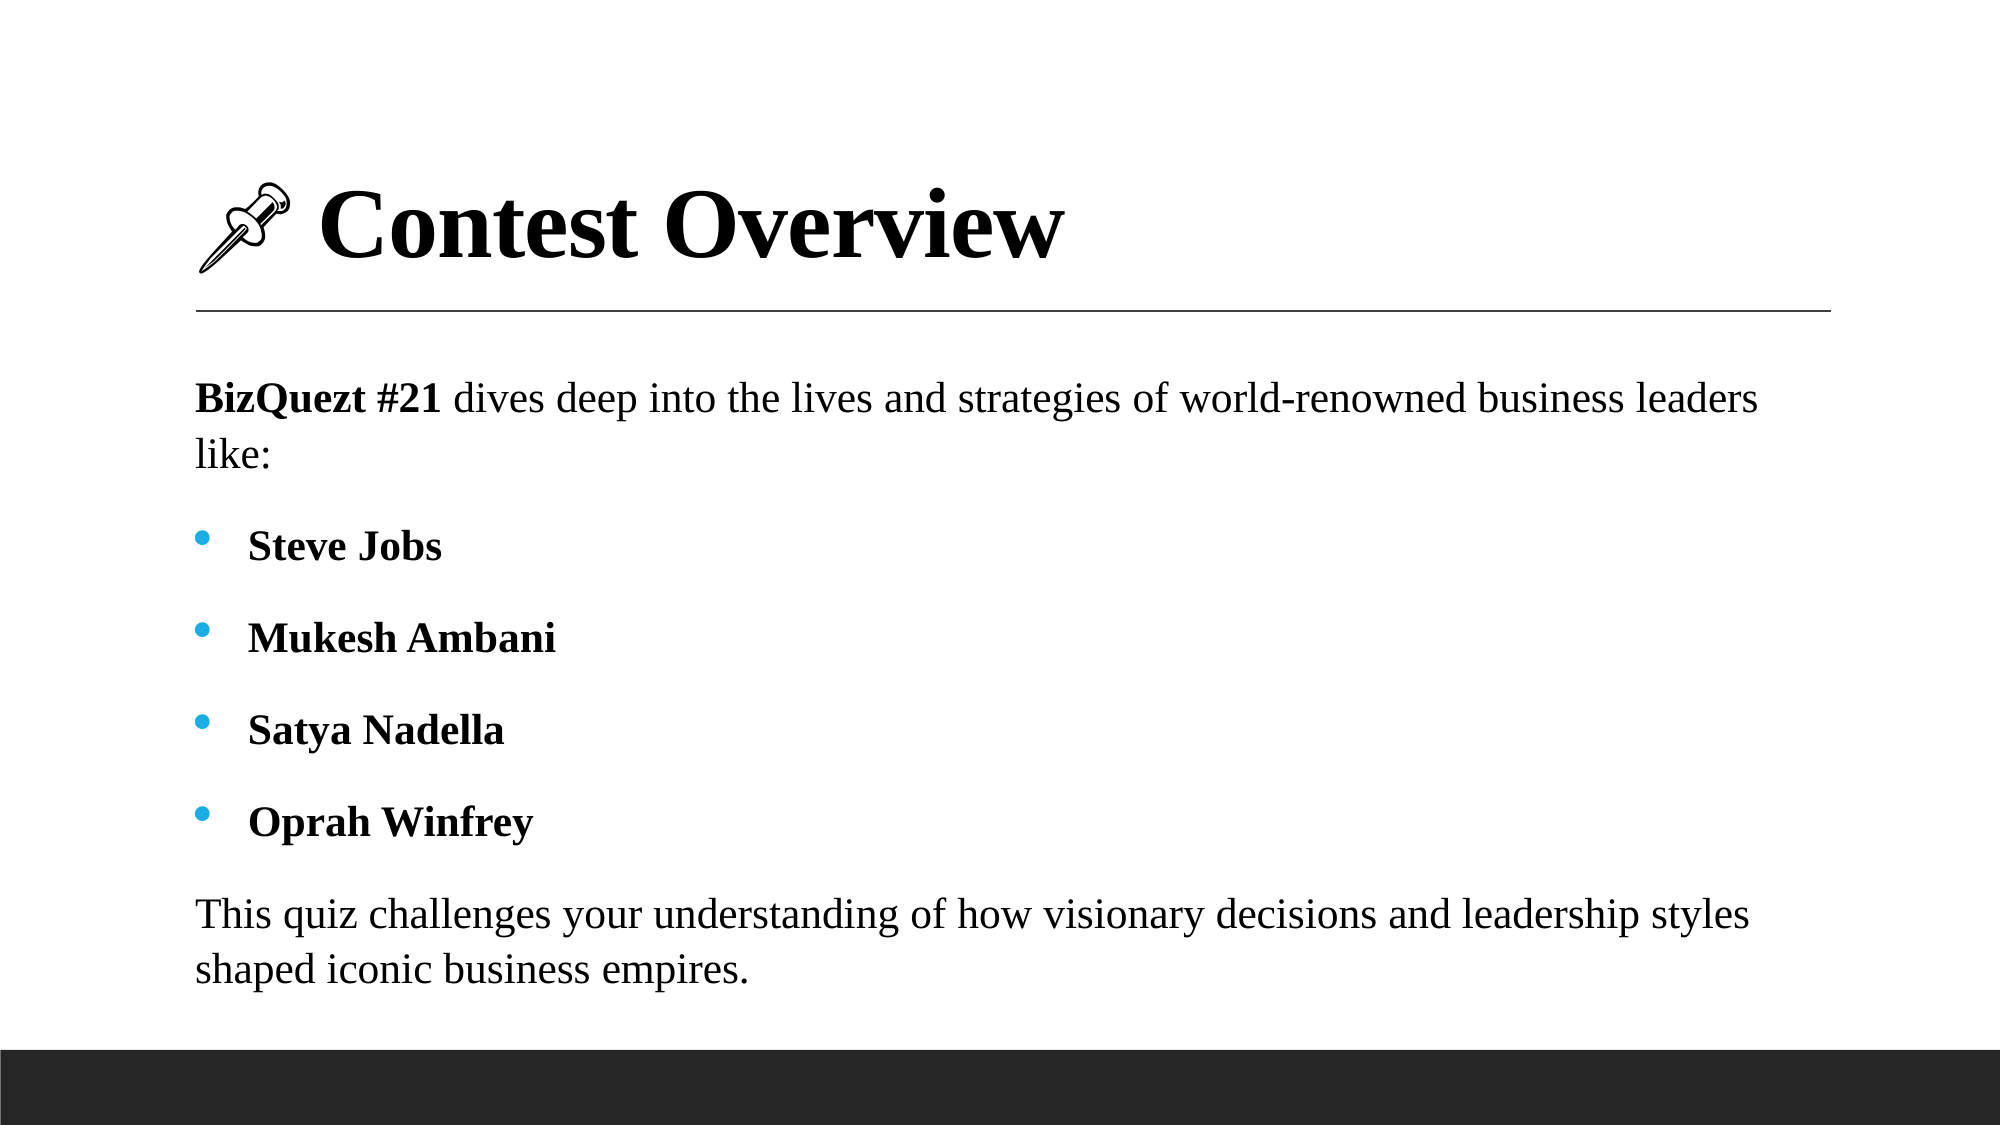

# 📌 Contest Overview
BizQuezt #21 dives deep into the lives and strategies of world-renowned business leaders like:
Steve Jobs
Mukesh Ambani
Satya Nadella
Oprah Winfrey
This quiz challenges your understanding of how visionary decisions and leadership styles shaped iconic business empires.